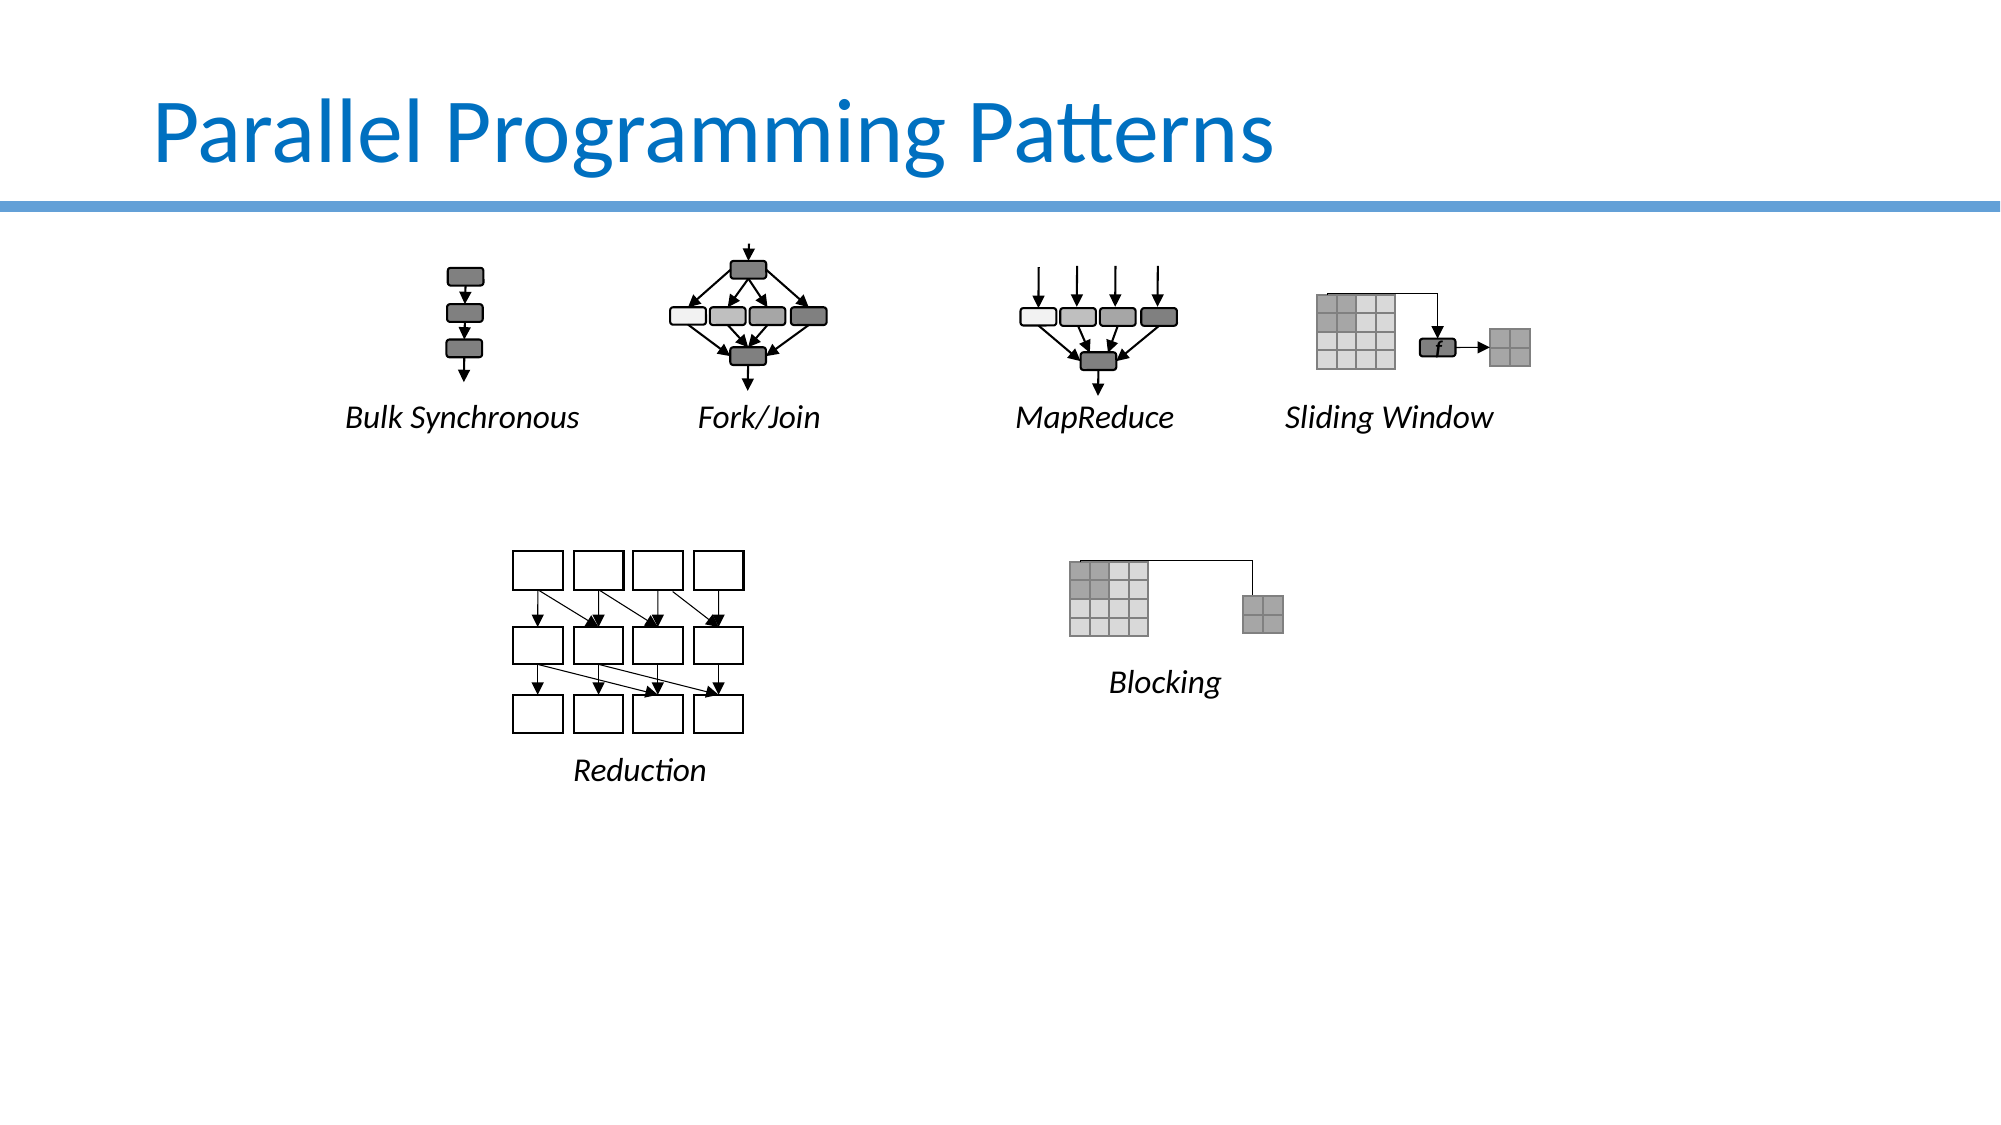

# Parallel Programming Patterns

f

Bulk Synchronous
Fork/Join
MapReduce
Sliding Window

Blocking
Reduction